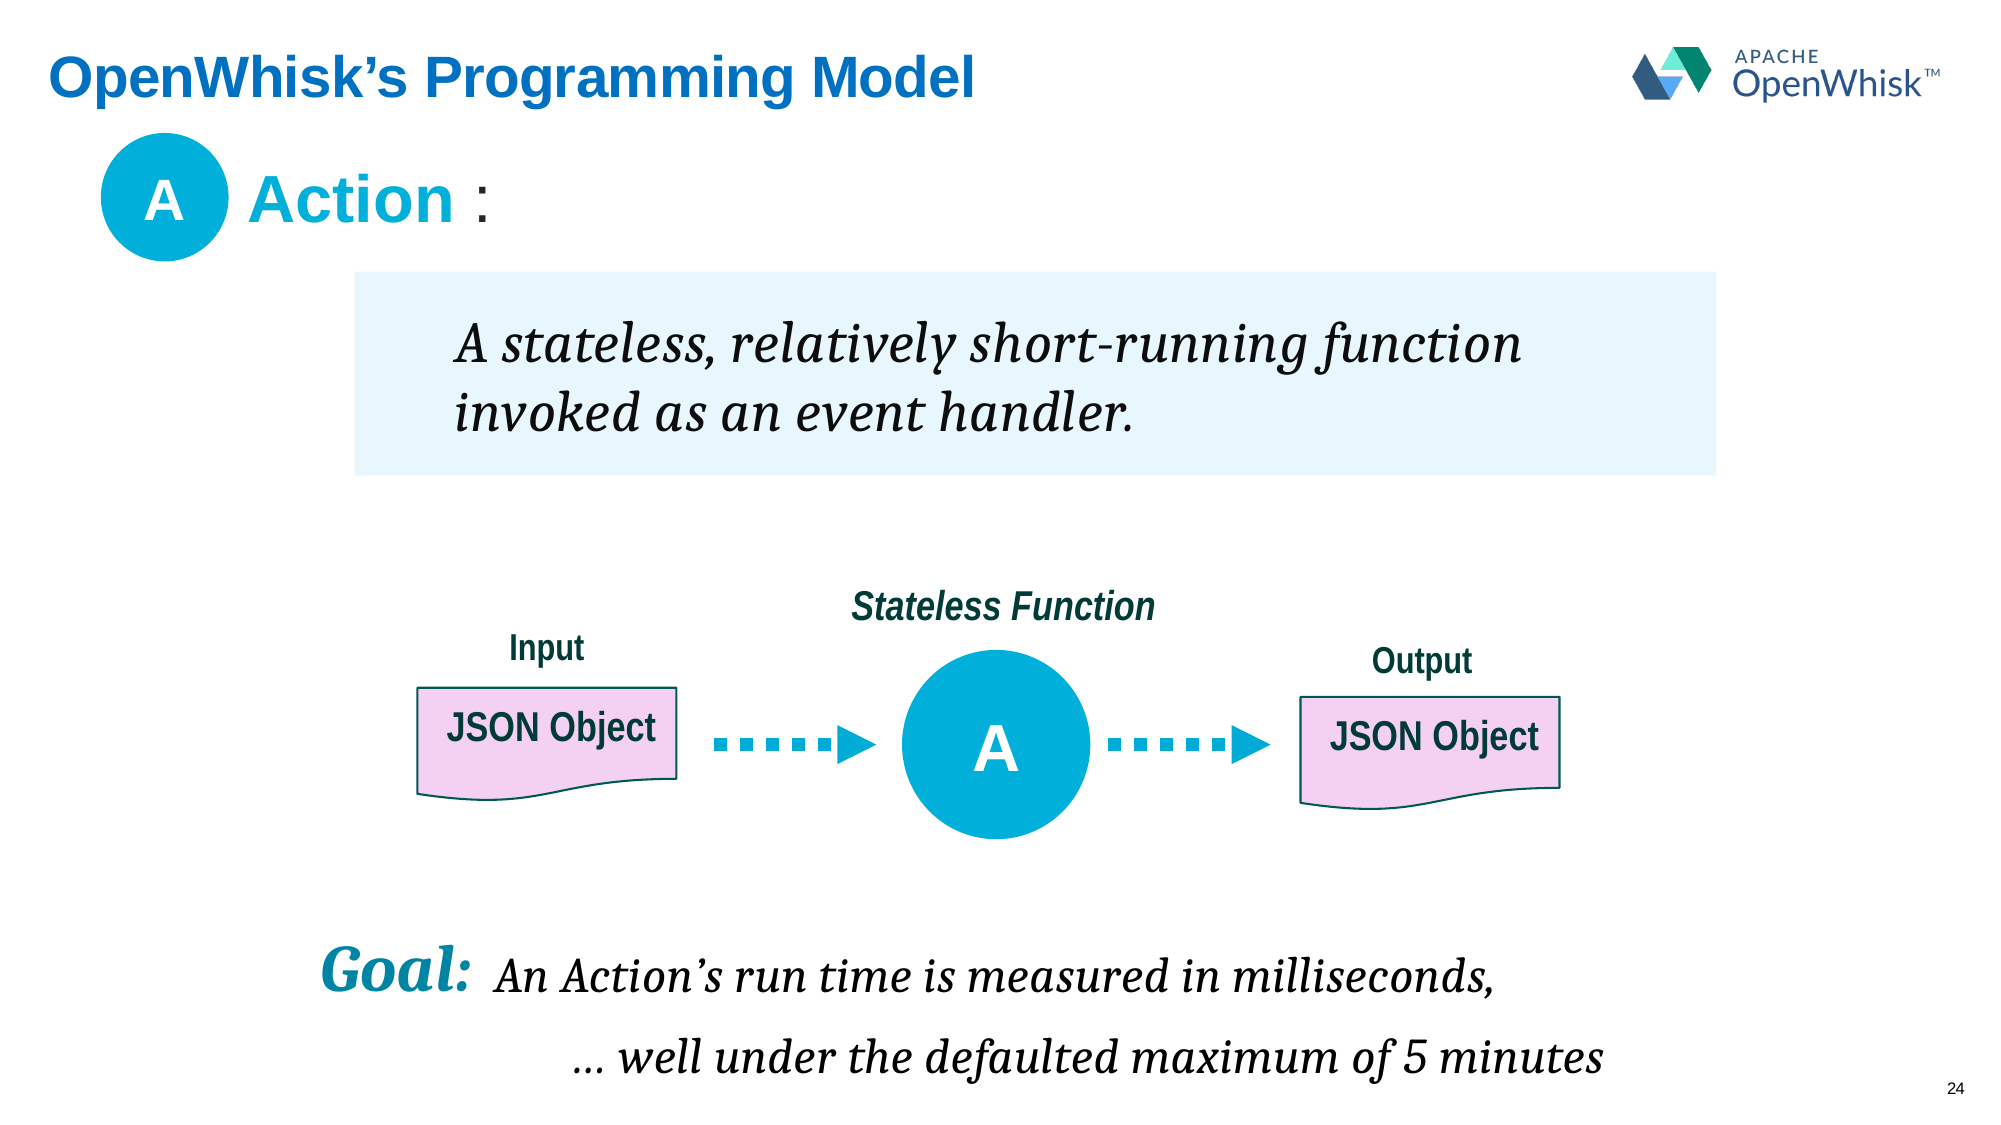

# OpenWhisk’s Programming Model
A
Action :
A stateless, relatively short-running function invoked as an event handler.
Stateless Function
Input
Output
A
JSON Object
JSON Object
Goal:
An Action’s run time is measured in milliseconds,
       … well under the defaulted maximum of 5 minutes